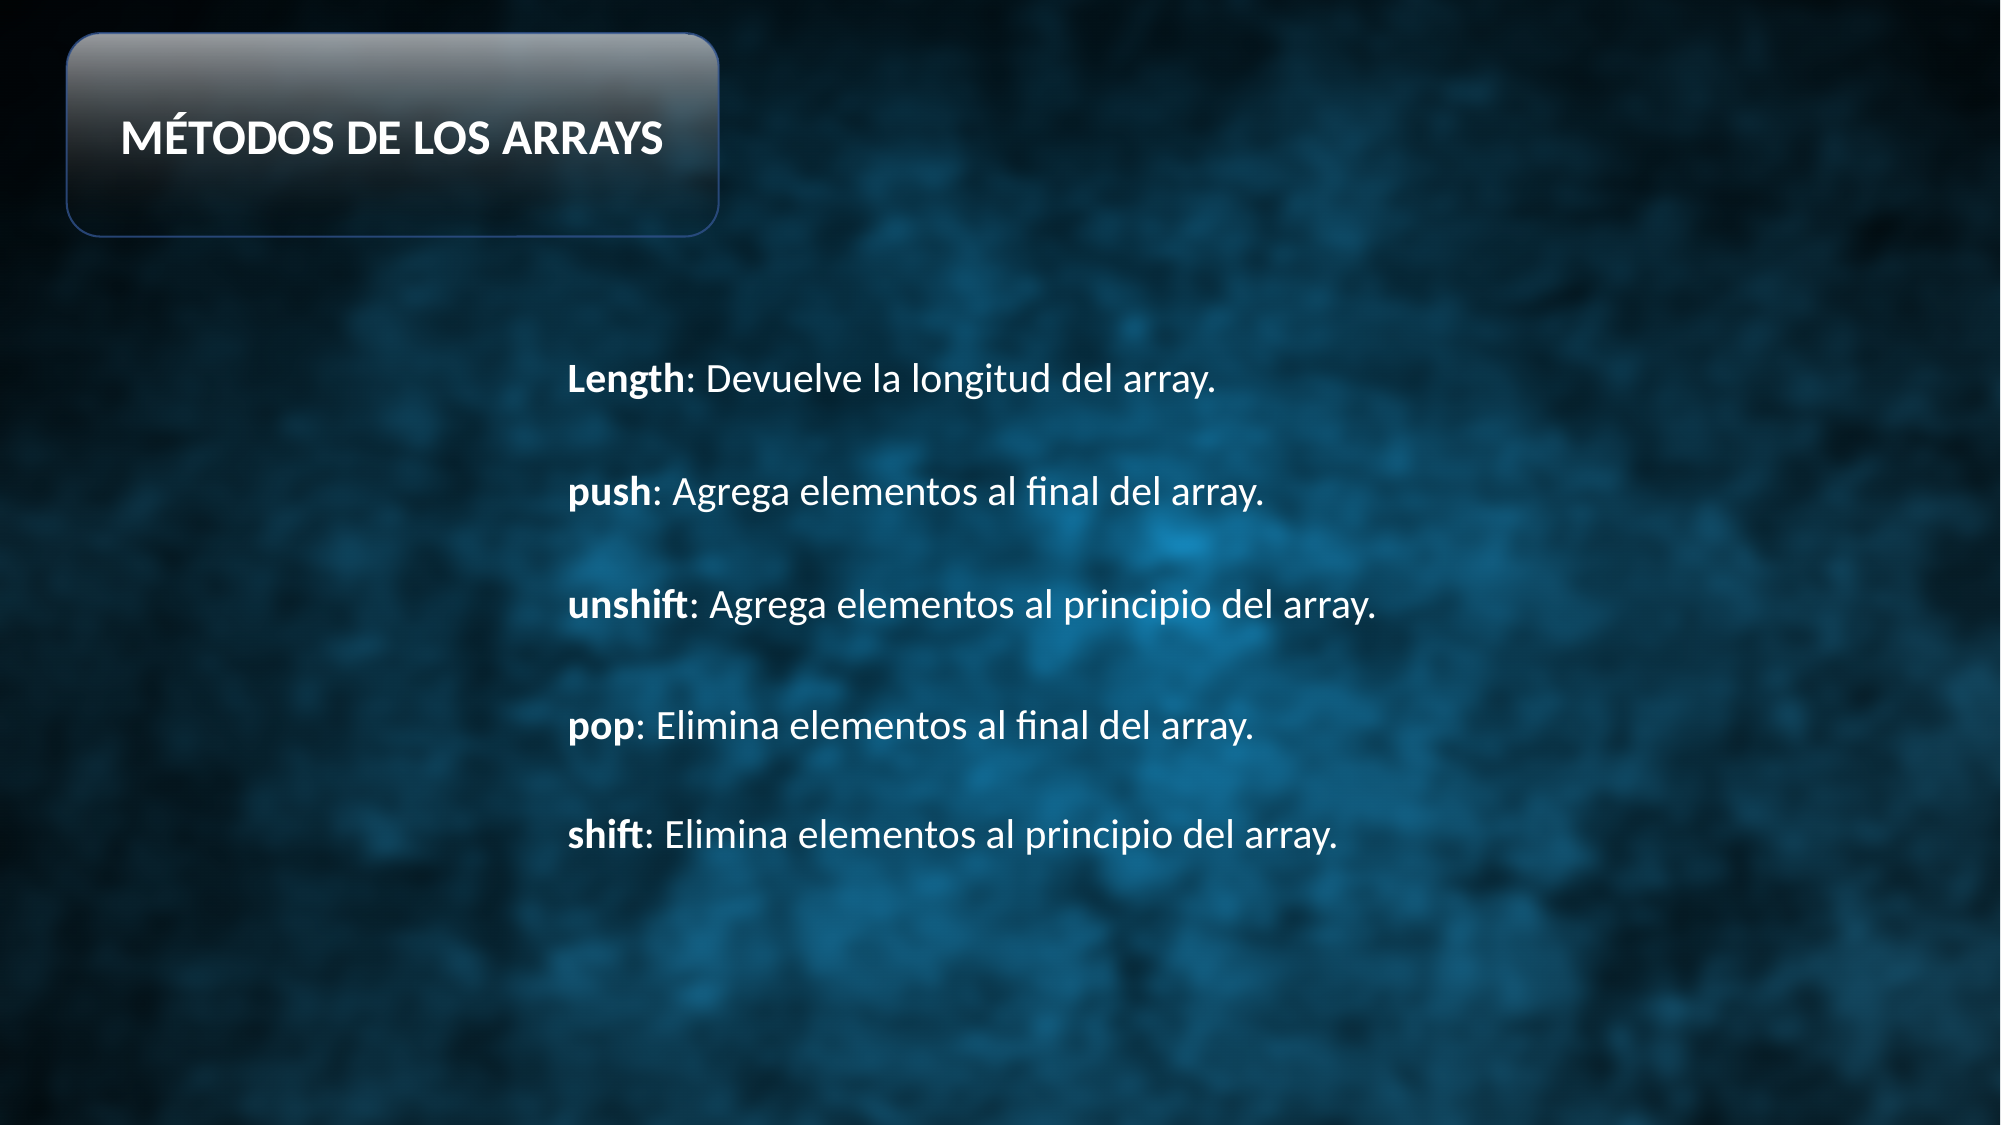

MÉTODOS DE LOS ARRAYS
Length: Devuelve la longitud del array.
push: Agrega elementos al final del array.
unshift: Agrega elementos al principio del array.
pop: Elimina elementos al final del array.
shift: Elimina elementos al principio del array.